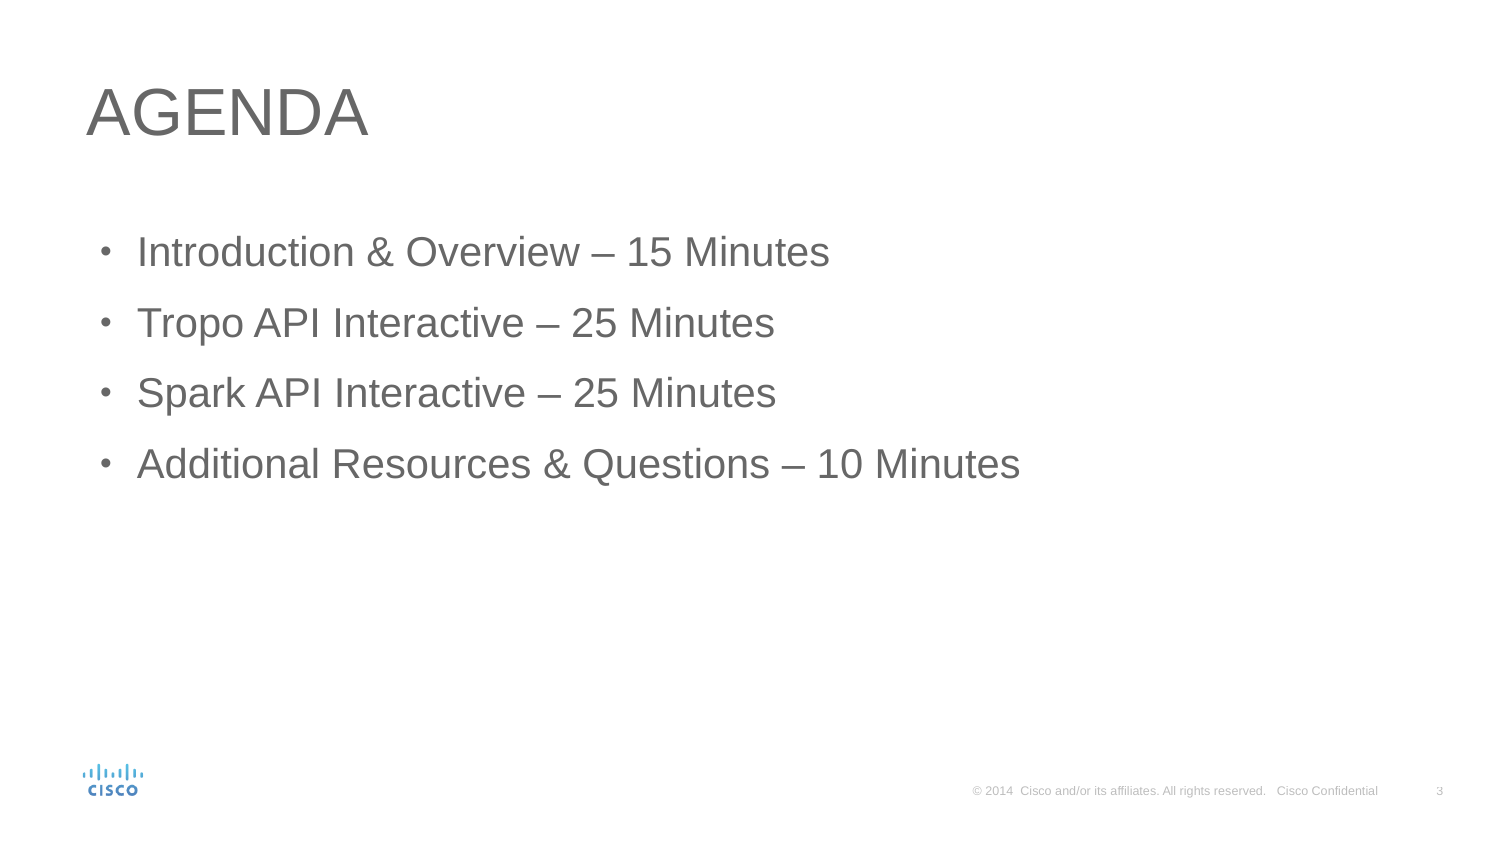

# AGENDA
Introduction & Overview – 15 Minutes
Tropo API Interactive – 25 Minutes
Spark API Interactive – 25 Minutes
Additional Resources & Questions – 10 Minutes